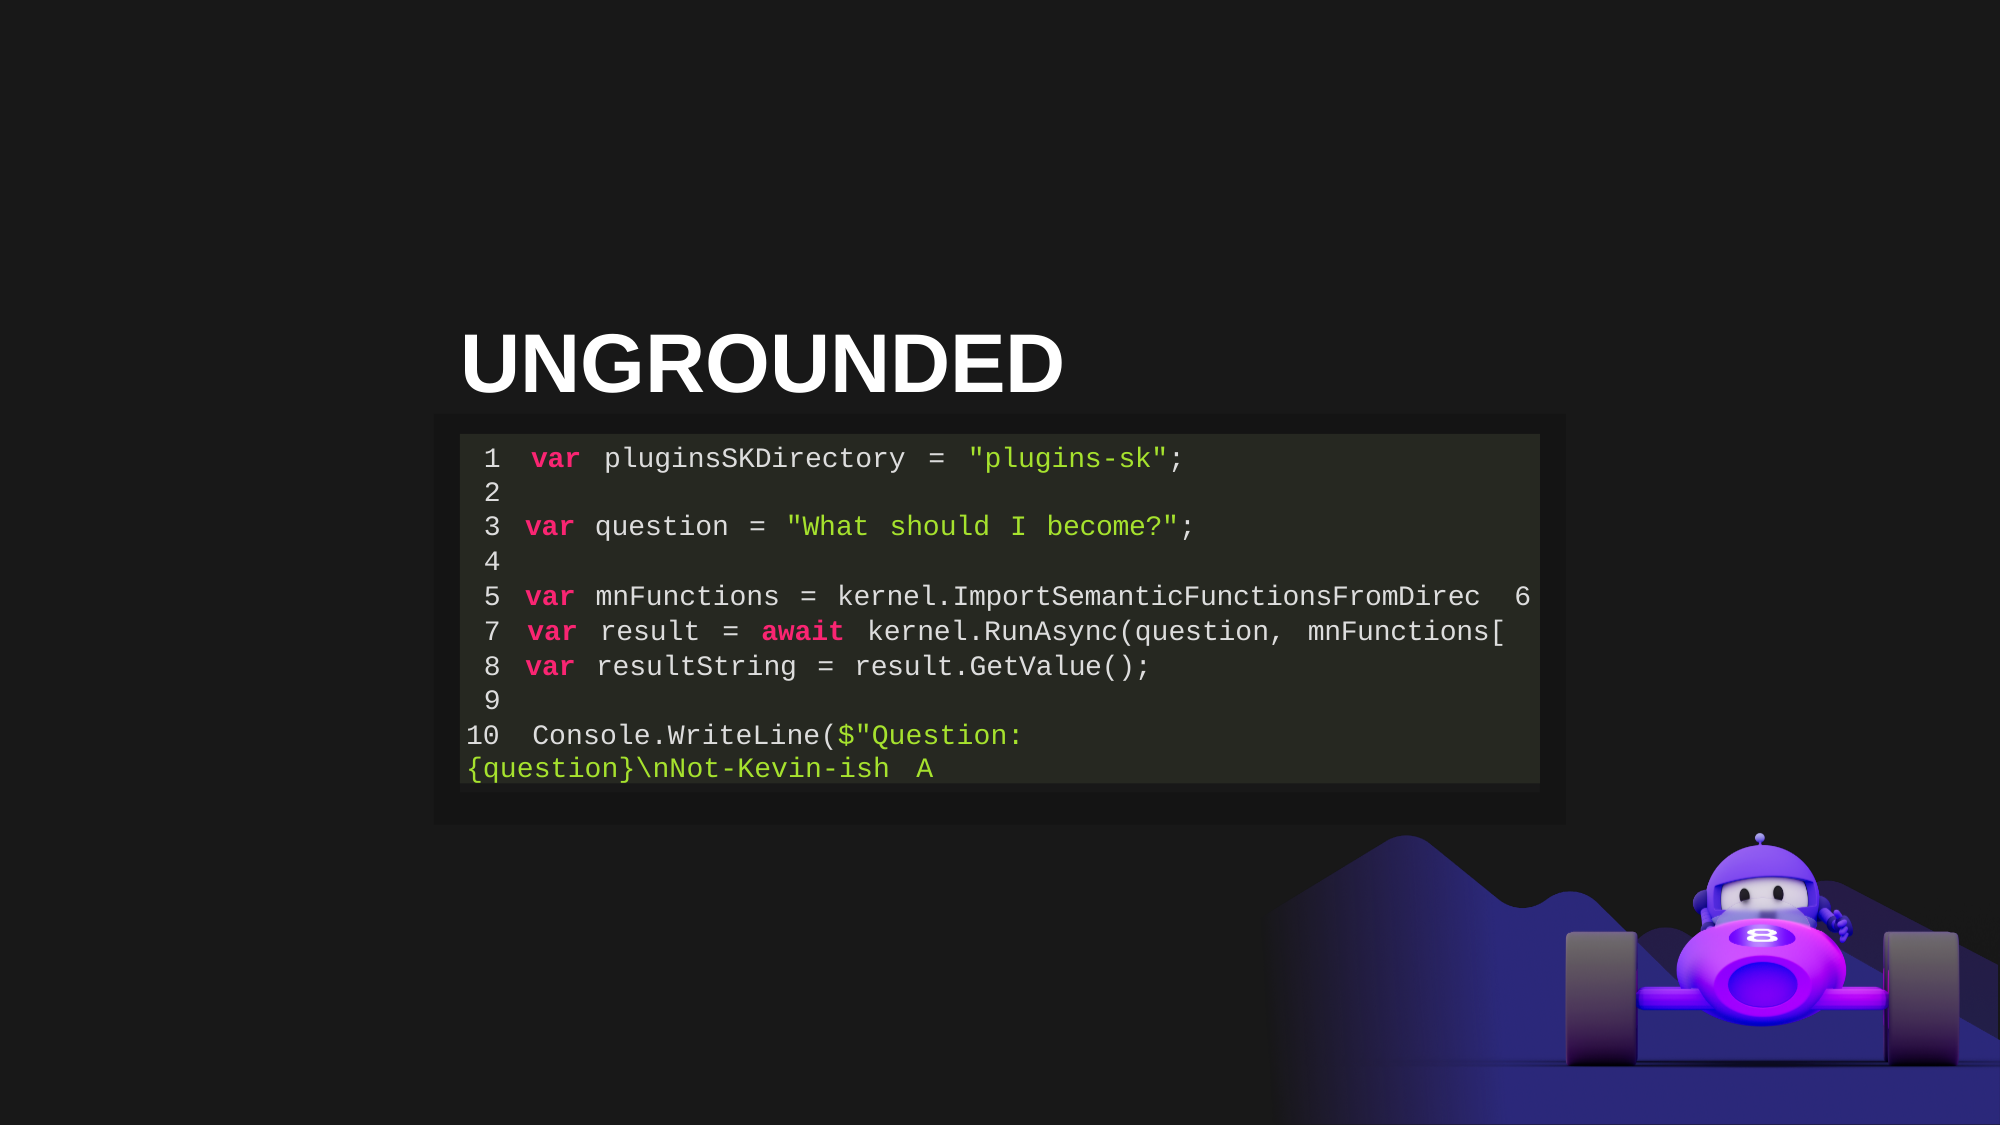

# UNGROUNDED EXAMPLE

1  var pluginsSKDirectory = "plugins-sk"; 2
3 var question = "What should I become?"; 4
5 var mnFunctions = kernel.ImportSemanticFunctionsFromDirec  6
7 var result = await kernel.RunAsync(question, mnFunctions[
8 var resultString = result.GetValue(); 9
10  Console.WriteLine($"Question: {question}\nNot-Kevin-ish A